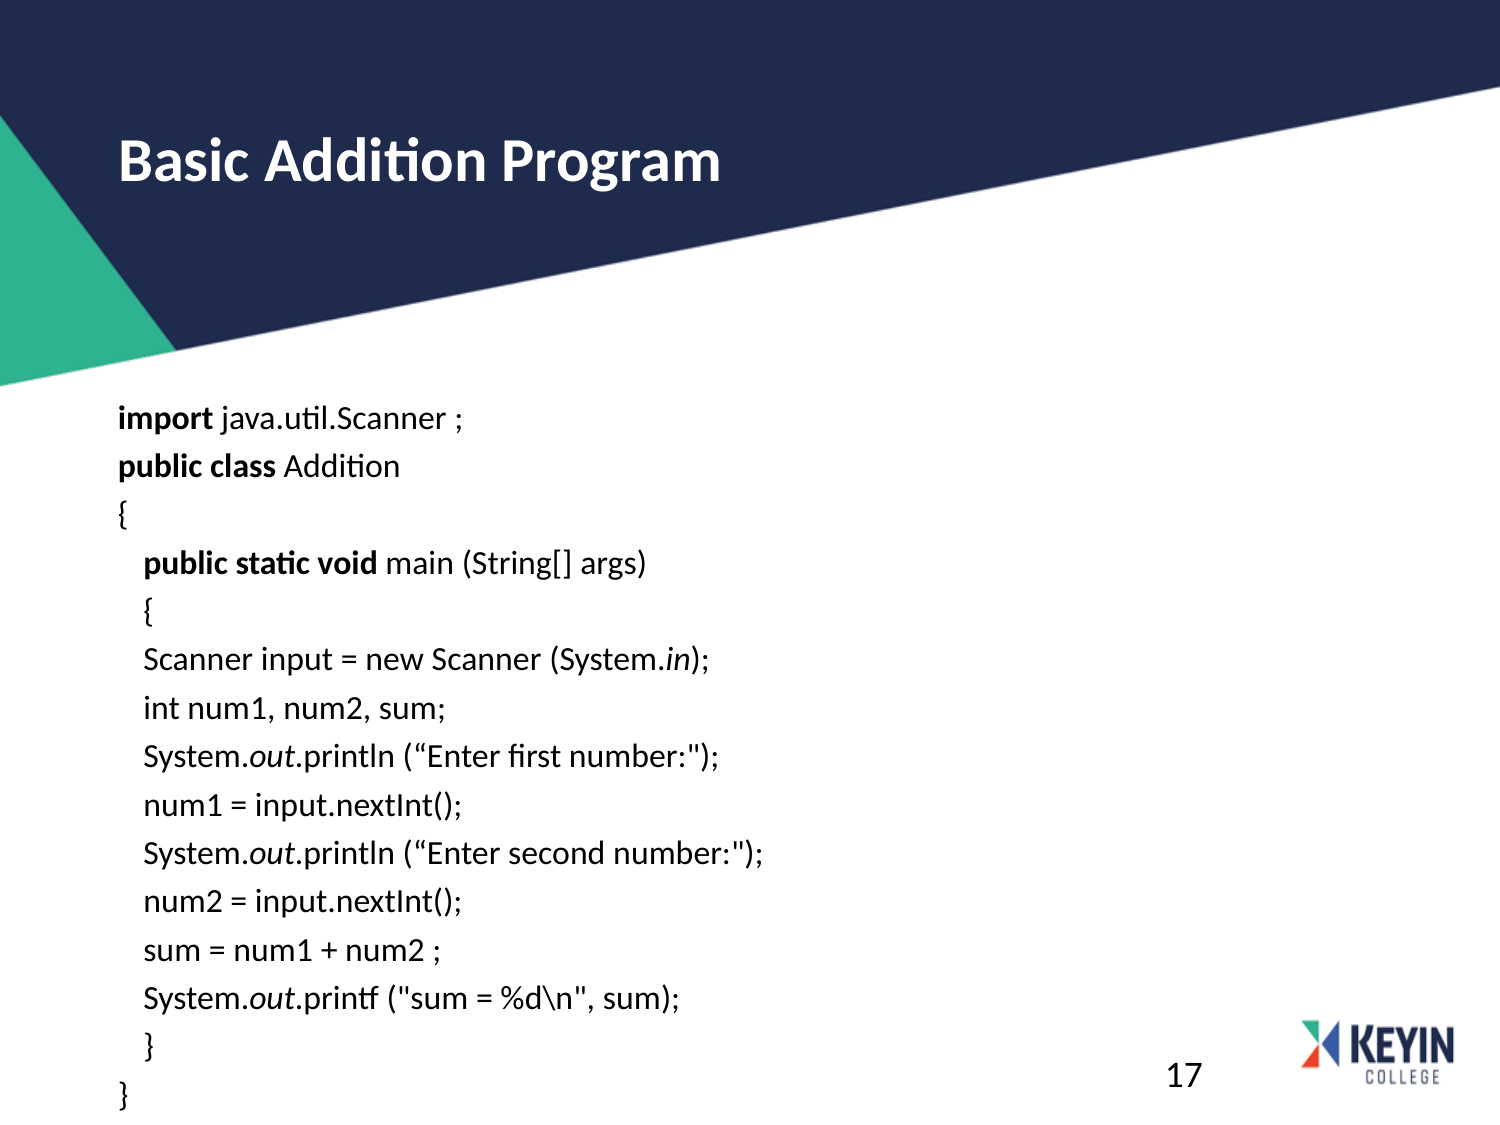

# Basic Addition Program
import java.util.Scanner ;
public class Addition
{
	public static void main (String[] args)
	{
		Scanner input = new Scanner (System.in);
		int num1, num2, sum;
		System.out.println (“Enter first number:");
		num1 = input.nextInt();
		System.out.println (“Enter second number:");
		num2 = input.nextInt();
		sum = num1 + num2 ;
		System.out.printf ("sum = %d\n", sum);
	}
}

17